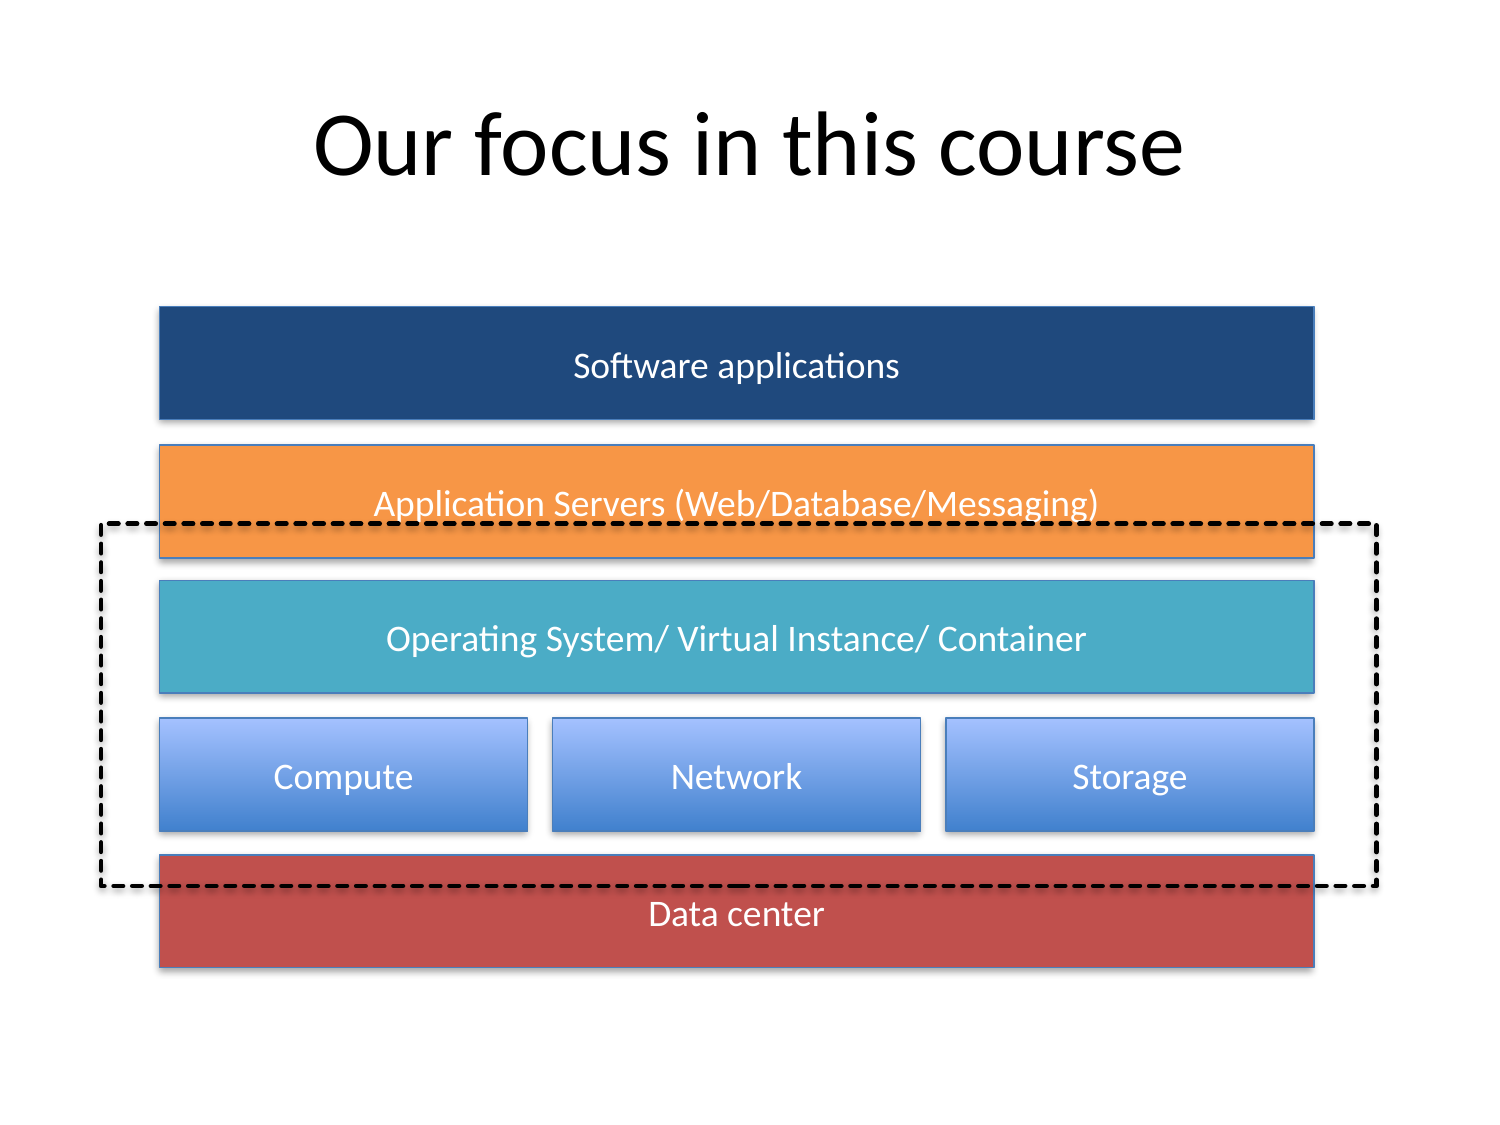

# Our focus in this course
Software applications
Application Servers (Web/Database/Messaging)
Operating System/ Virtual Instance/ Container
Compute
Network
Storage
Data center